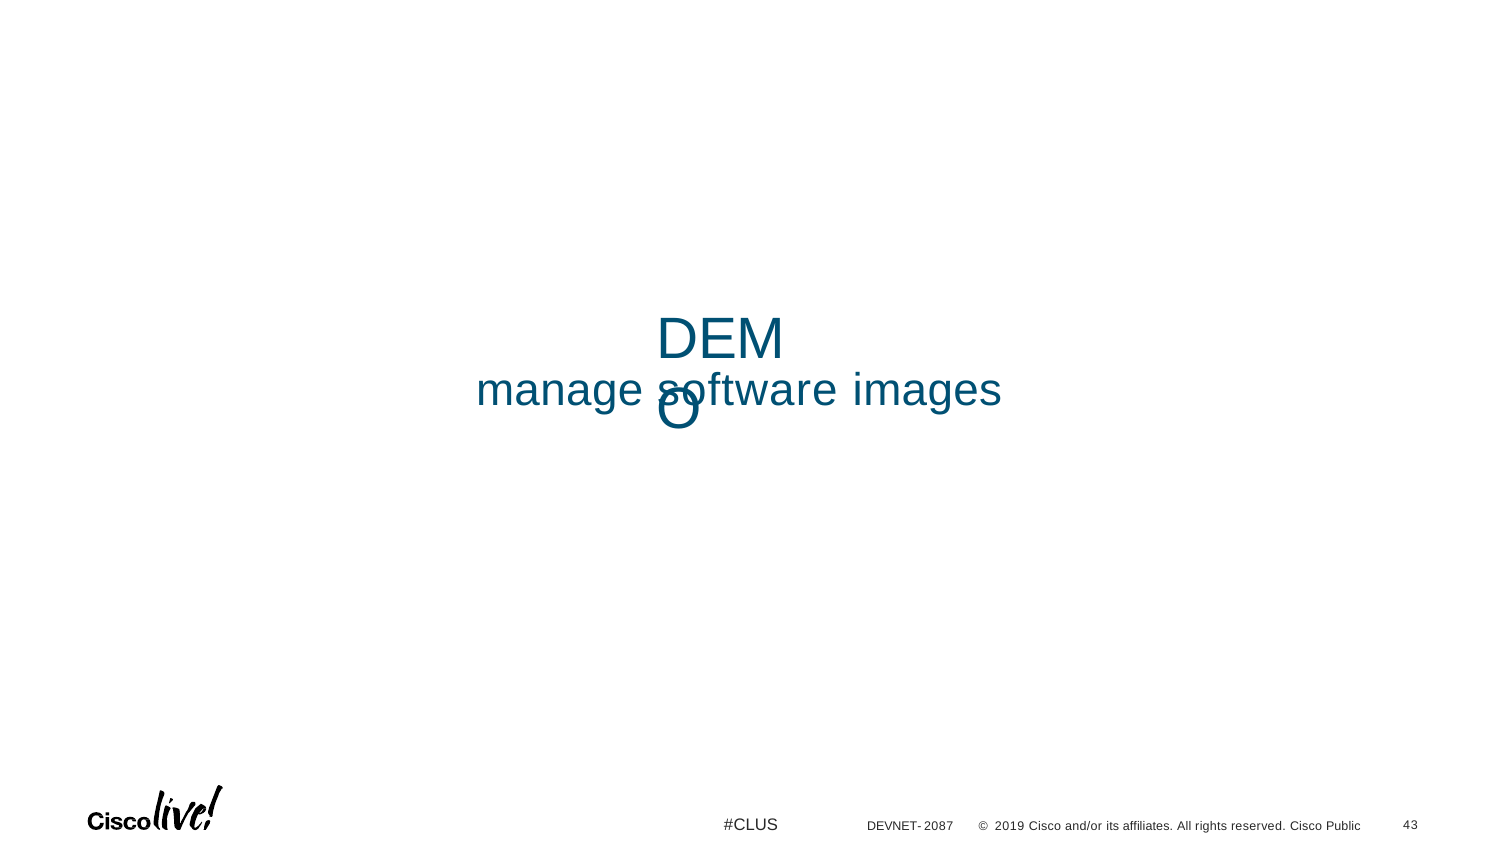

# DEMO
manage software images
#CLUS
43
DEVNET-2087
© 2019 Cisco and/or its affiliates. All rights reserved. Cisco Public